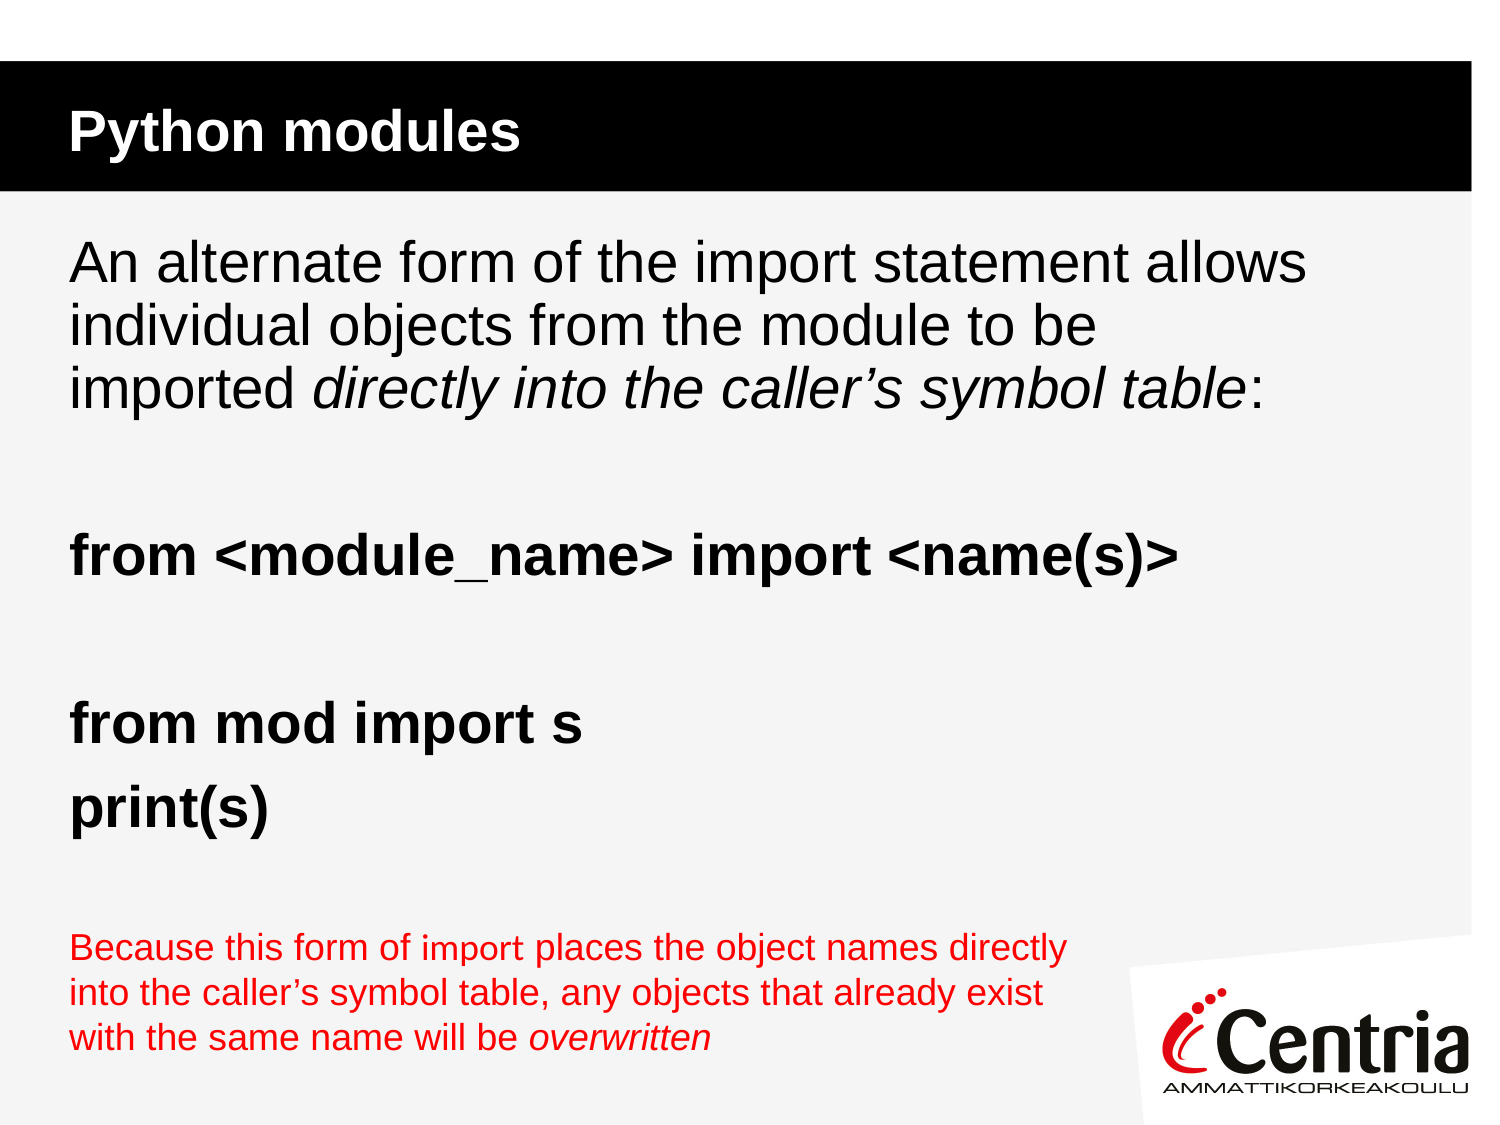

Python modules
An alternate form of the import statement allows individual objects from the module to be imported directly into the caller’s symbol table:

from <module_name> import <name(s)>

from mod import s
print(s)
Because this form of import places the object names directly into the caller’s symbol table, any objects that already exist with the same name will be overwritten